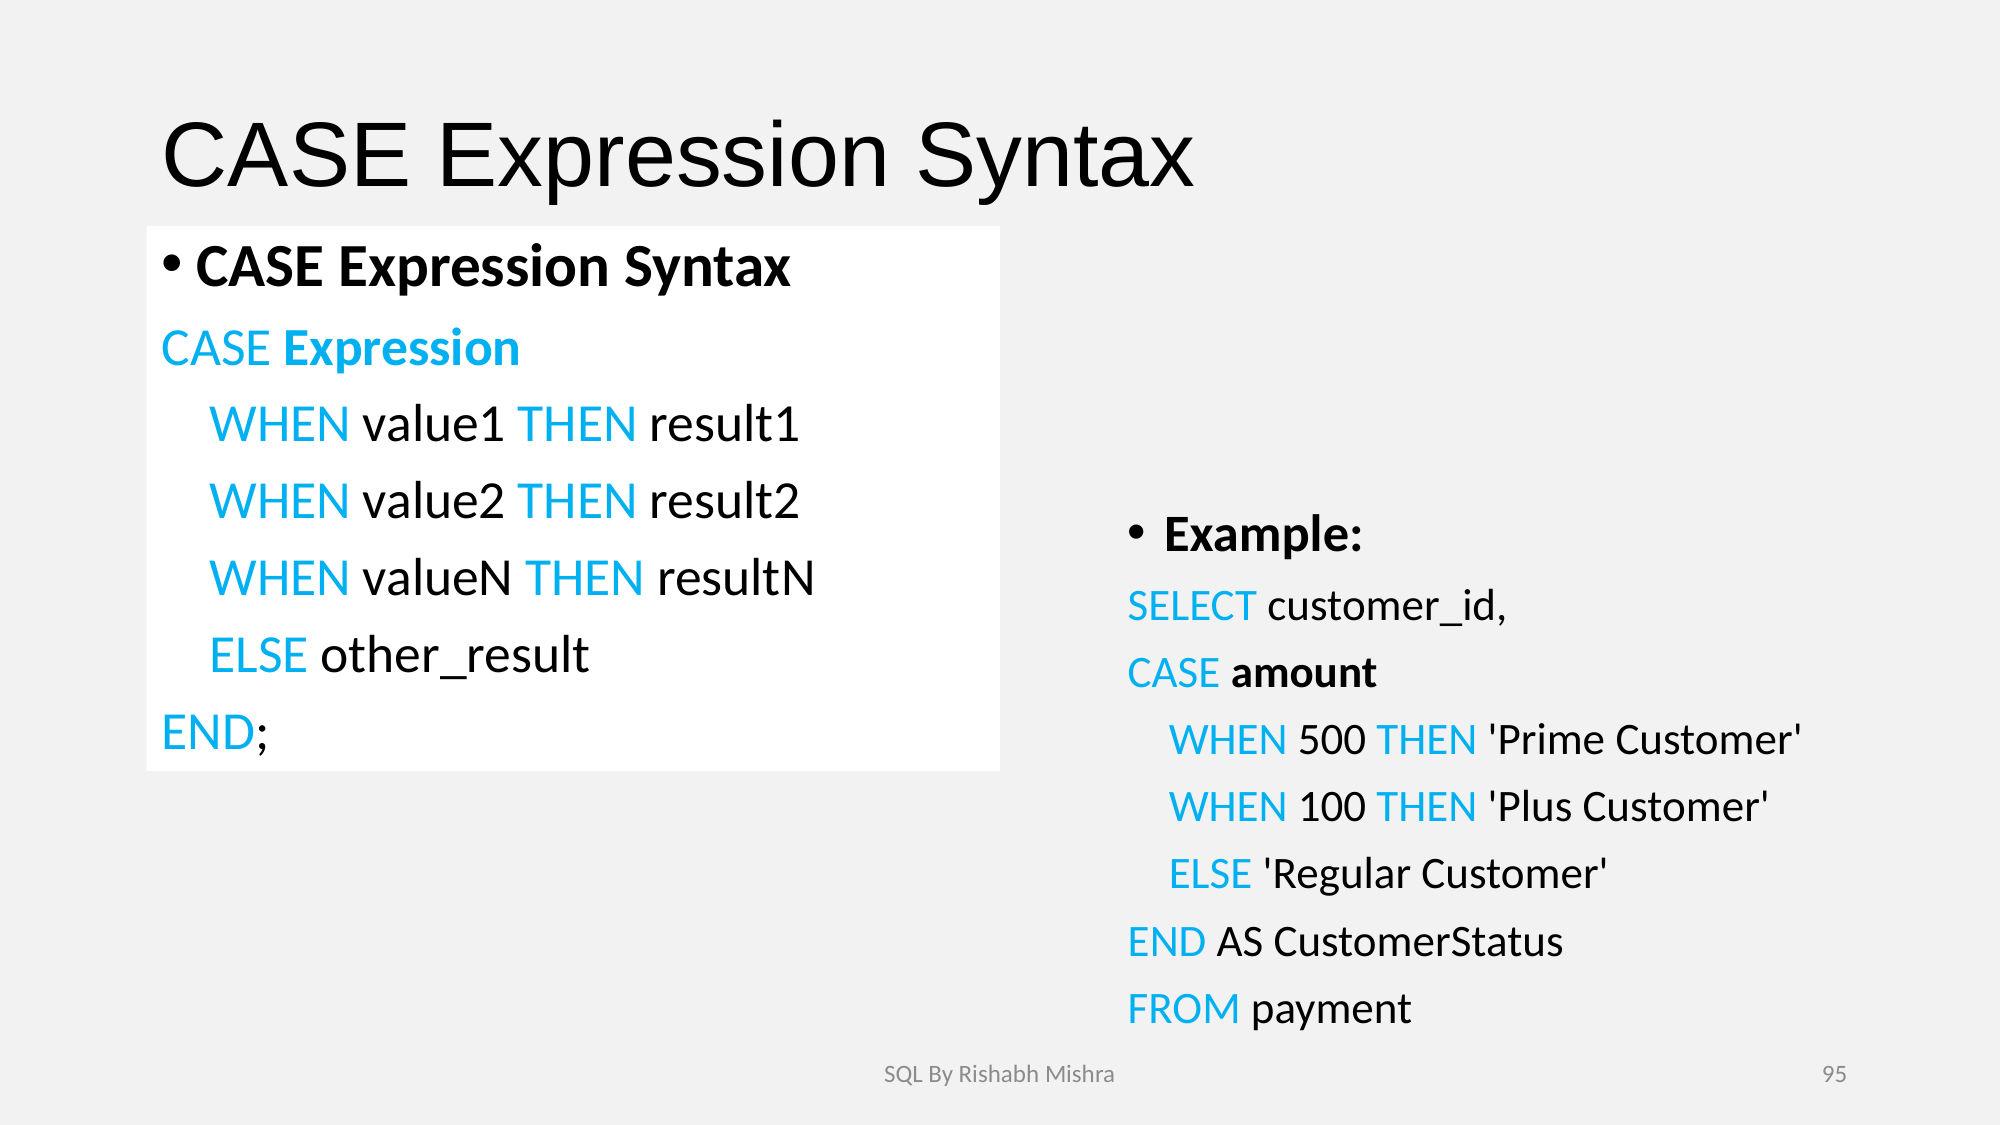

# CASE Expression Syntax
CASE Expression Syntax
CASE Expression
    WHEN value1 THEN result1
    WHEN value2 THEN result2
    WHEN valueN THEN resultN
    ELSE other_result
END;
Example:
SELECT customer_id,
CASE amount
    WHEN 500 THEN 'Prime Customer'
    WHEN 100 THEN 'Plus Customer'
    ELSE 'Regular Customer'
END AS CustomerStatus
FROM payment
SQL By Rishabh Mishra
95